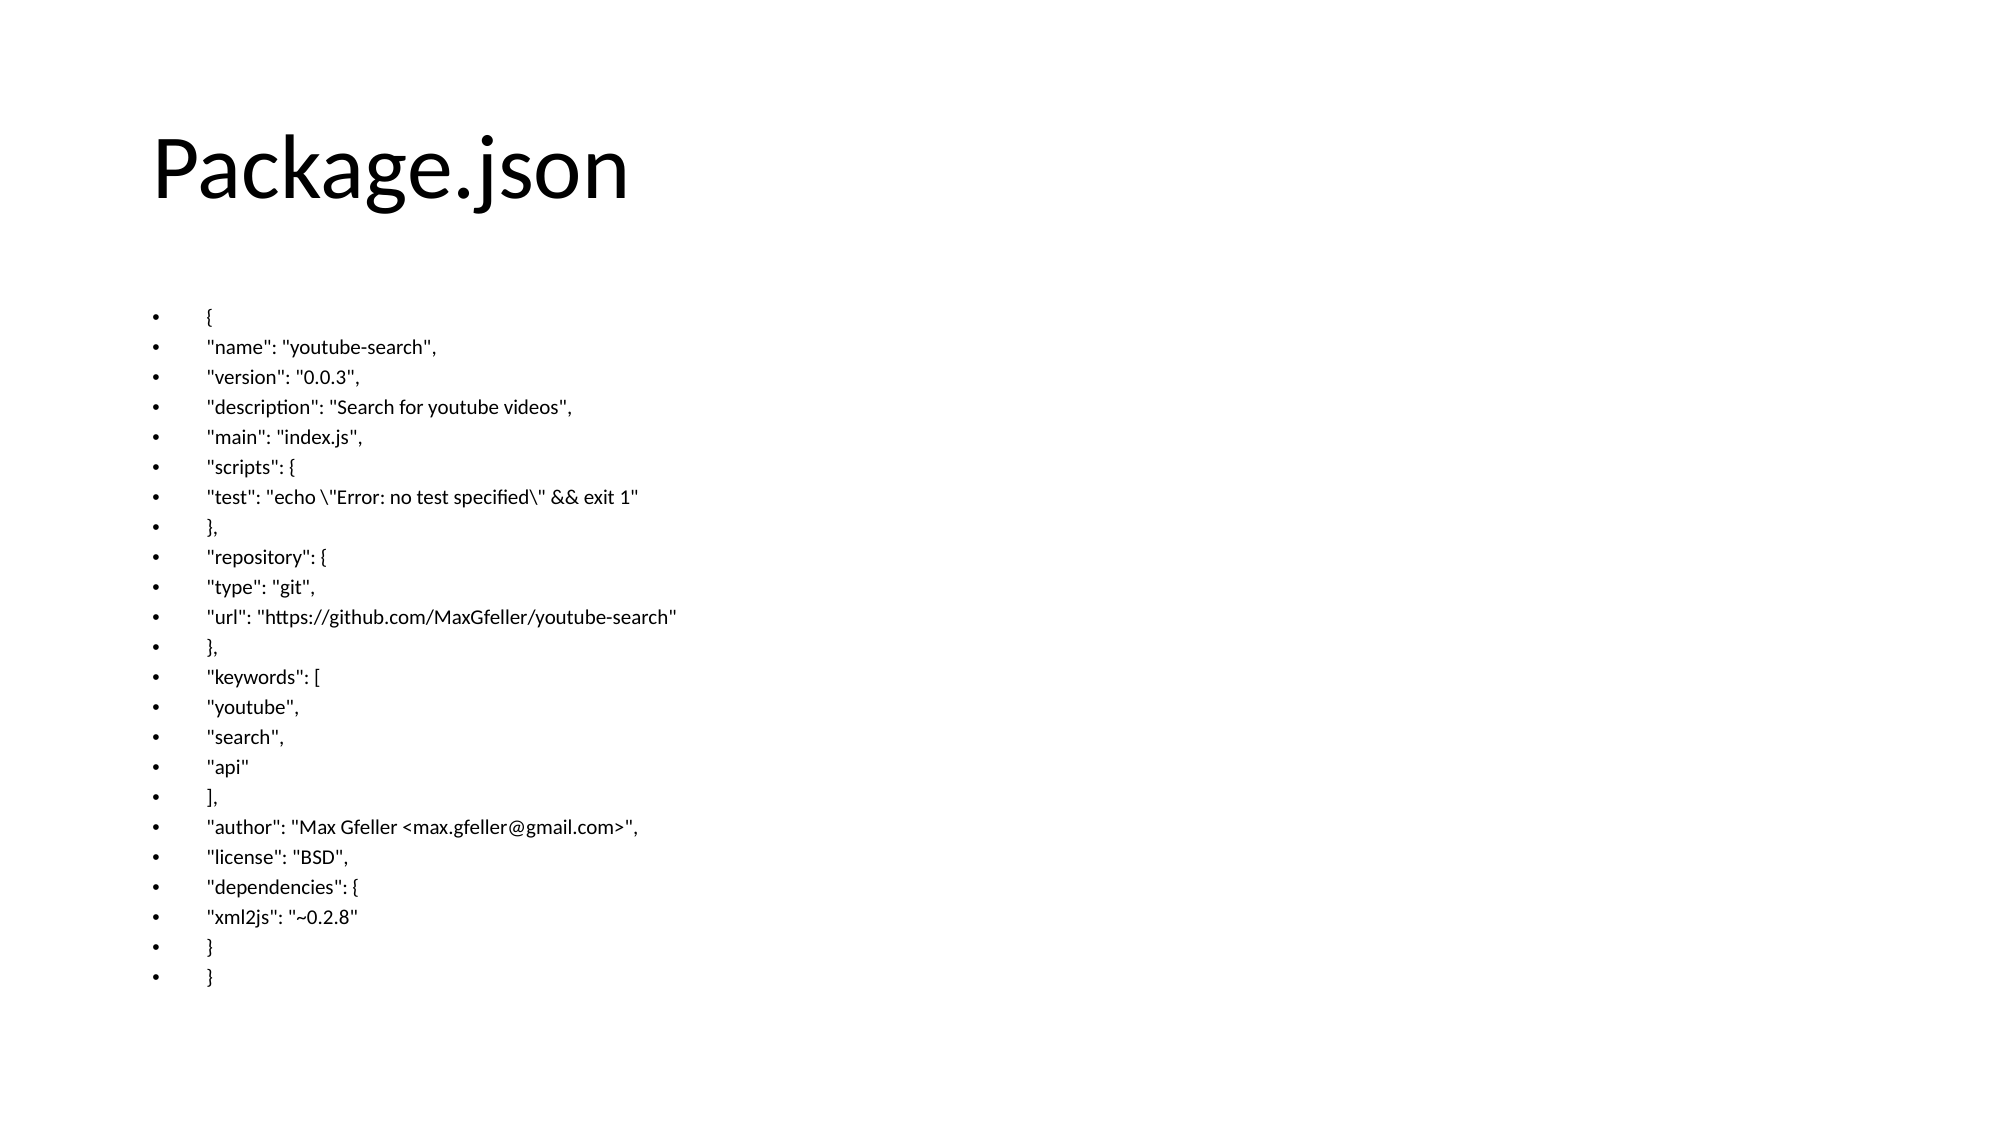

# Package.json
{
"name": "youtube-search",
"version": "0.0.3",
"description": "Search for youtube videos",
"main": "index.js",
"scripts": {
"test": "echo \"Error: no test specified\" && exit 1"
},
"repository": {
"type": "git",
"url": "https://github.com/MaxGfeller/youtube-search"
},
"keywords": [
"youtube",
"search",
"api"
],
"author": "Max Gfeller <max.gfeller@gmail.com>",
"license": "BSD",
"dependencies": {
"xml2js": "~0.2.8"
}
}